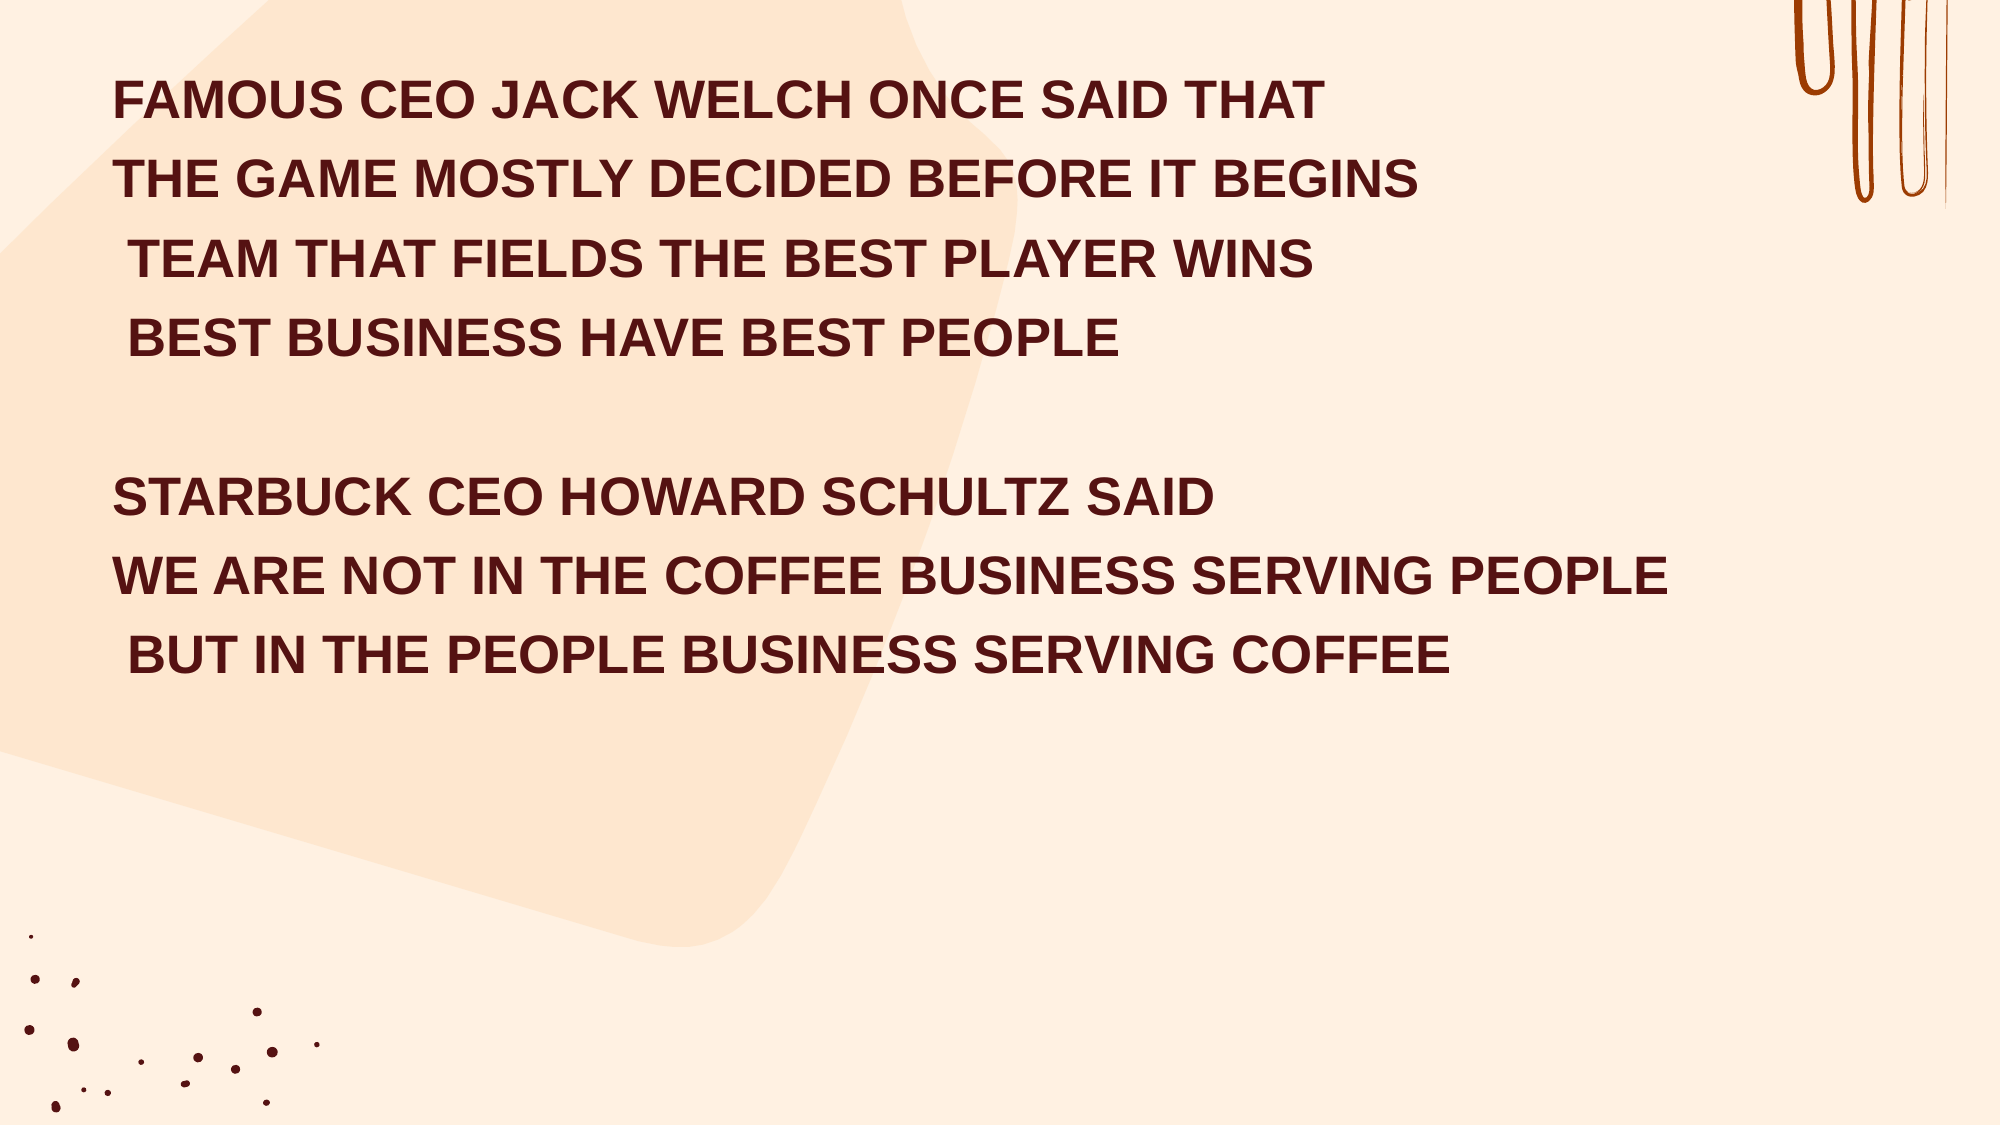

FAMOUS CEO JACK WELCH ONCE SAID THAT
THE GAME MOSTLY DECIDED BEFORE IT BEGINS
 TEAM THAT FIELDS THE BEST PLAYER WINS
 BEST BUSINESS HAVE BEST PEOPLE

STARBUCK CEO HOWARD SCHULTZ SAID
WE ARE NOT IN THE COFFEE BUSINESS SERVING PEOPLE
 BUT IN THE PEOPLE BUSINESS SERVING COFFEE